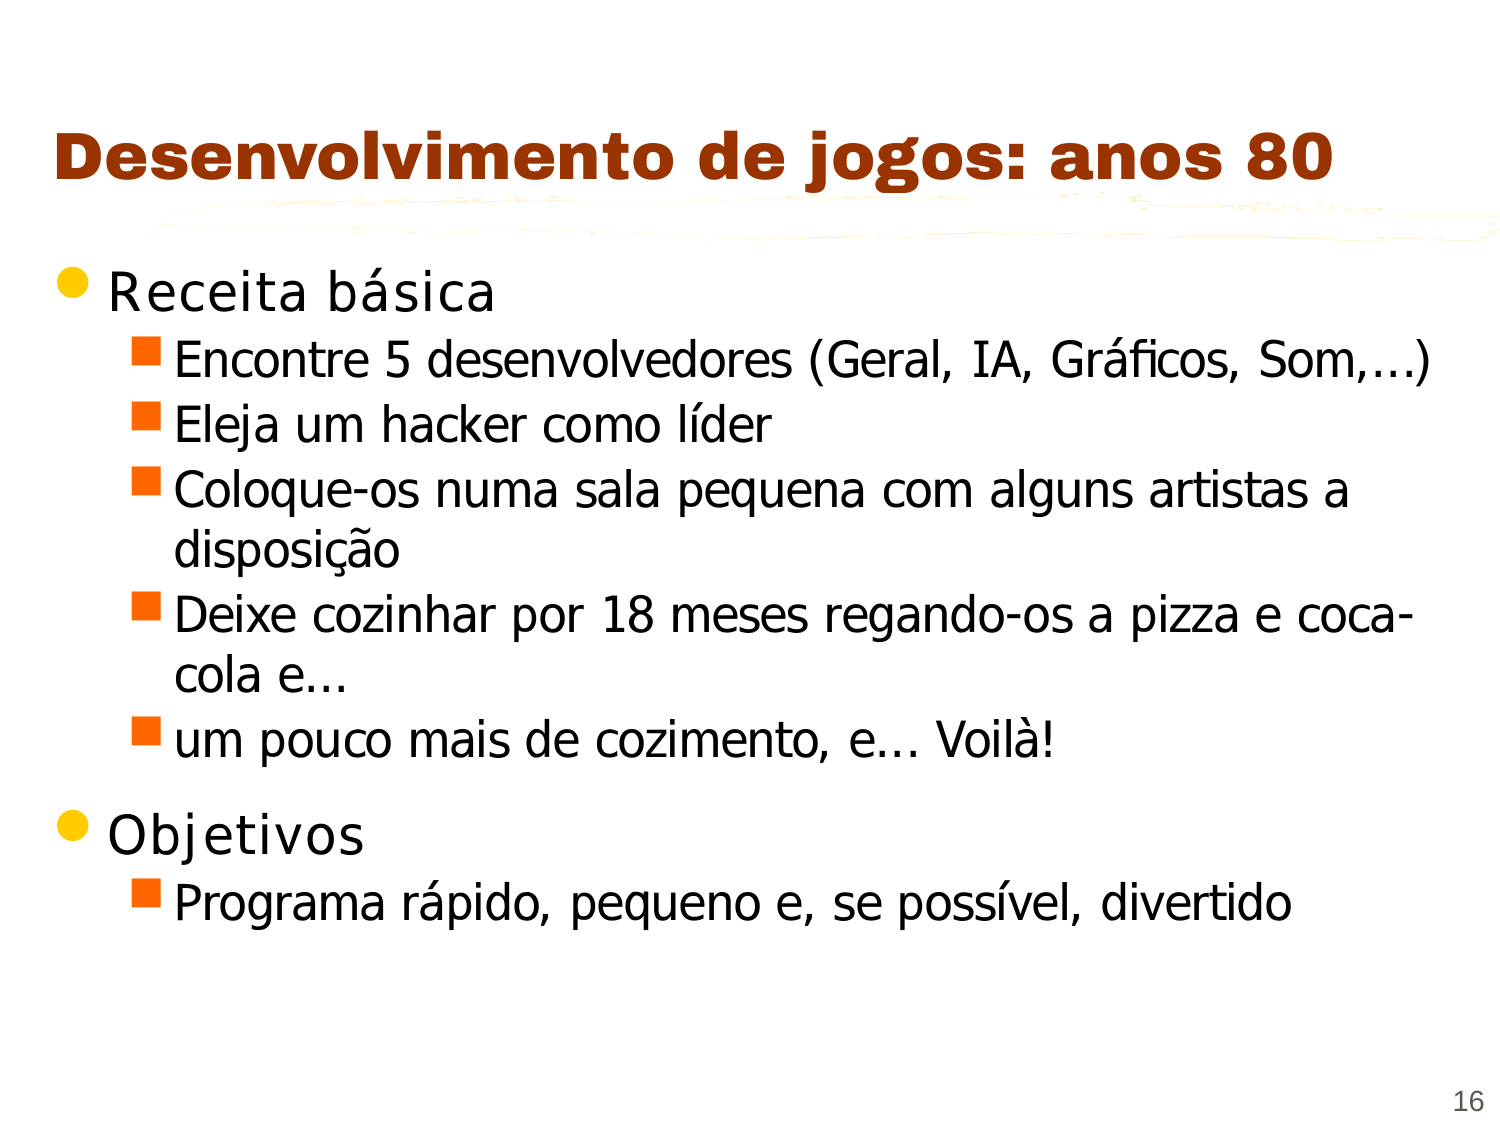

# Desenvolvimento de jogos: anos 80
Receita básica
Encontre 5 desenvolvedores (Geral, IA, Gráficos, Som,...)
Eleja um hacker como líder
Coloque-os numa sala pequena com alguns artistas a disposição
Deixe cozinhar por 18 meses regando-os a pizza e coca-cola e...
um pouco mais de cozimento, e... Voilà!
Objetivos
Programa rápido, pequeno e, se possível, divertido
16